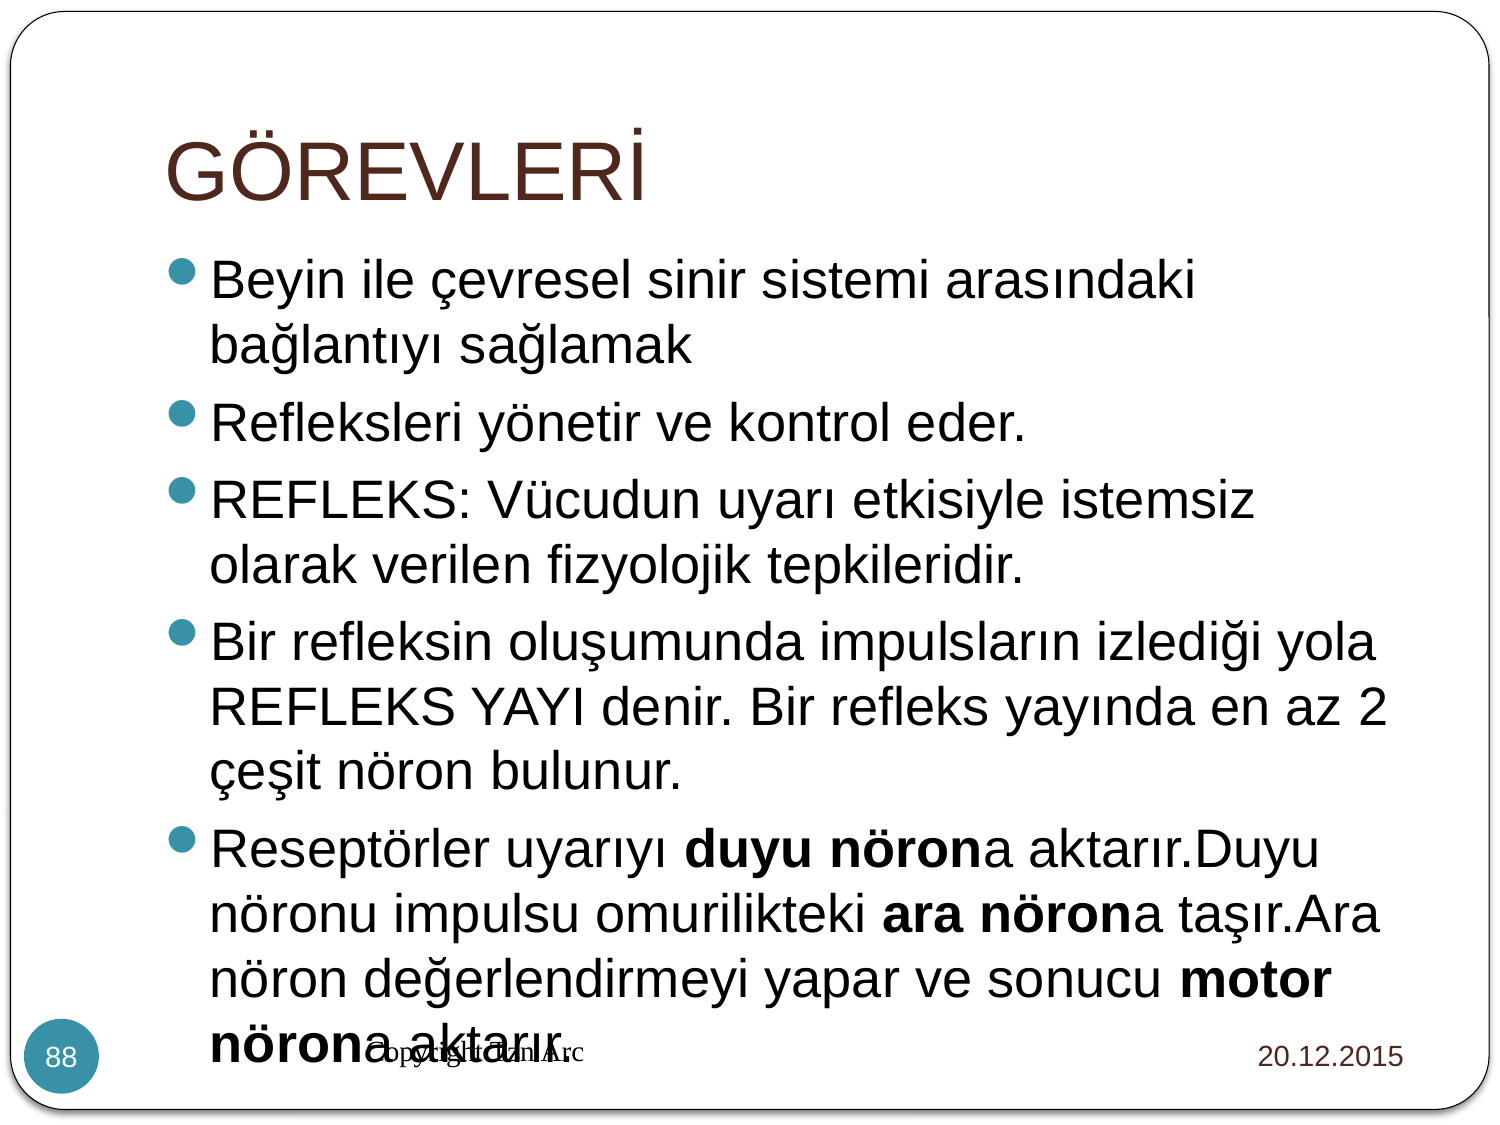

# GÖREVLERİ
Beyin ile çevresel sinir sistemi arasındaki bağlantıyı sağlamak
Refleksleri yönetir ve kontrol eder.
REFLEKS: Vücudun uyarı etkisiyle istemsiz olarak verilen fizyolojik tepkileridir.
Bir refleksin oluşumunda impulsların izlediği yola REFLEKS YAYI denir. Bir refleks yayında en az 2 çeşit nöron bulunur.
Reseptörler uyarıyı duyu nörona aktarır.Duyu nöronu impulsu omurilikteki ara nörona taşır.Ara nöron değerlendirmeyi yapar ve sonucu motor nörona aktarır.
Copyright Tzn Arc
20.12.2015
88